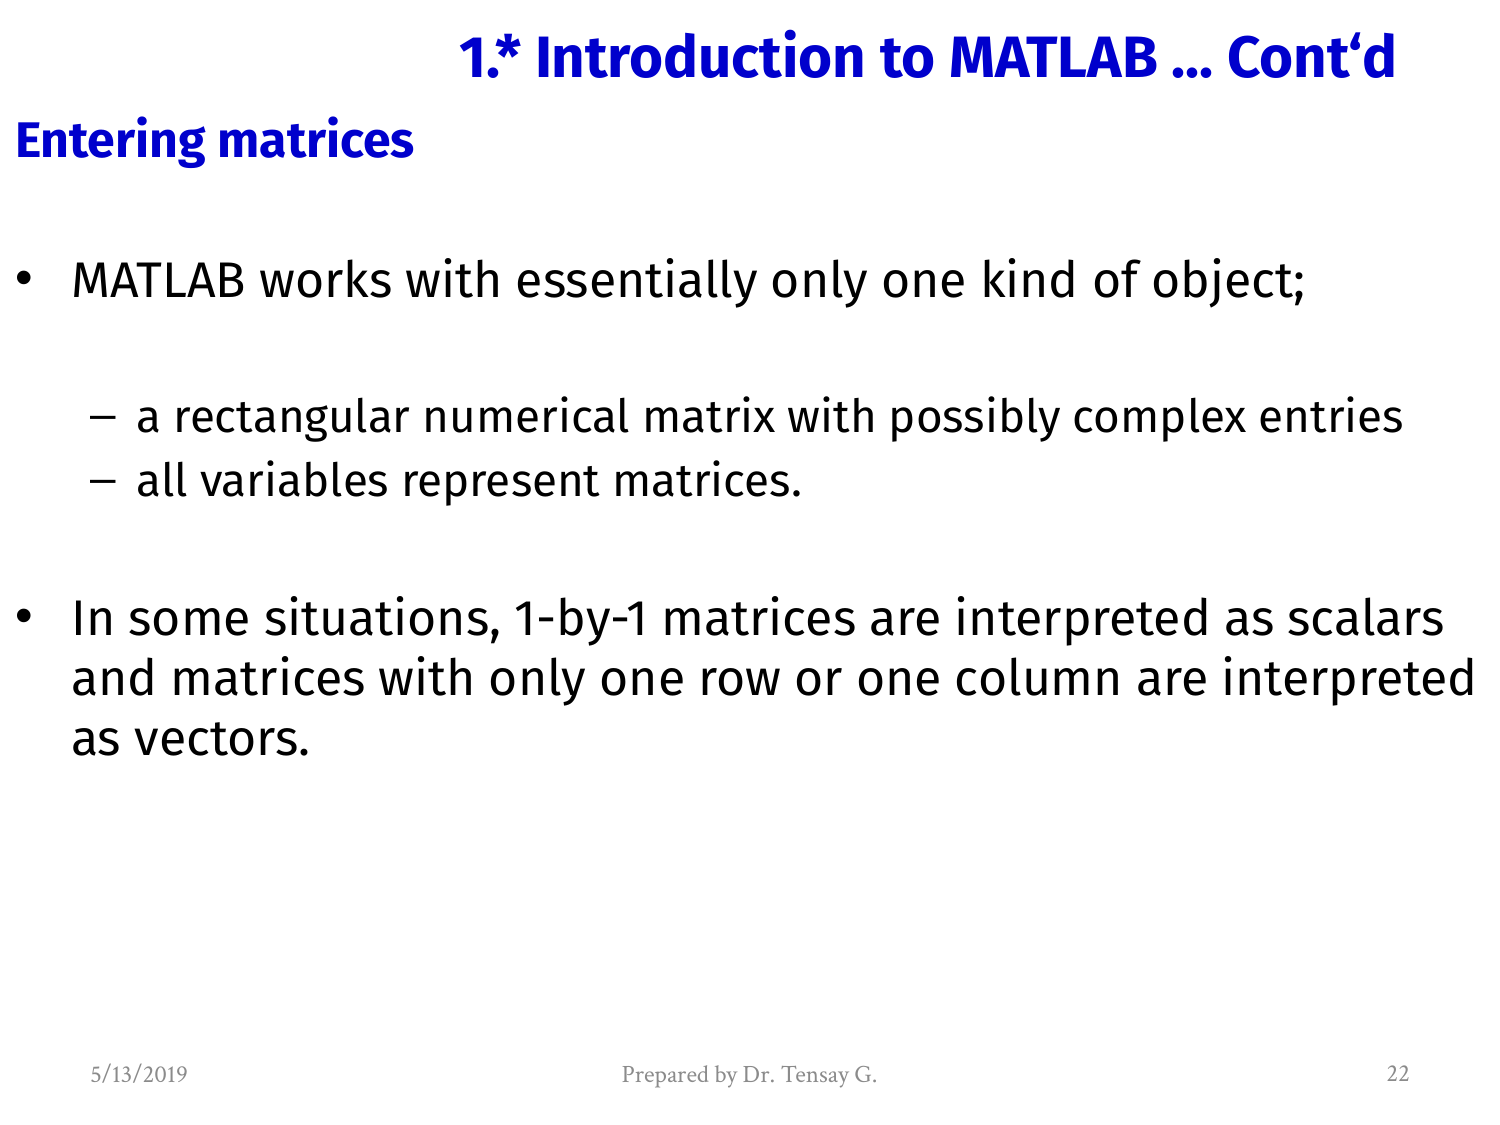

# 1.* Introduction to MATLAB ... Cont‘d
Entering matrices

MATLAB works with essentially only one kind of object;

a rectangular numerical matrix with possibly complex entries
all variables represent matrices.

In some situations, 1-by-1 matrices are interpreted as scalars and matrices with only one row or one column are interpreted as vectors.

5/13/2019
Prepared by Dr. Tensay G.
22